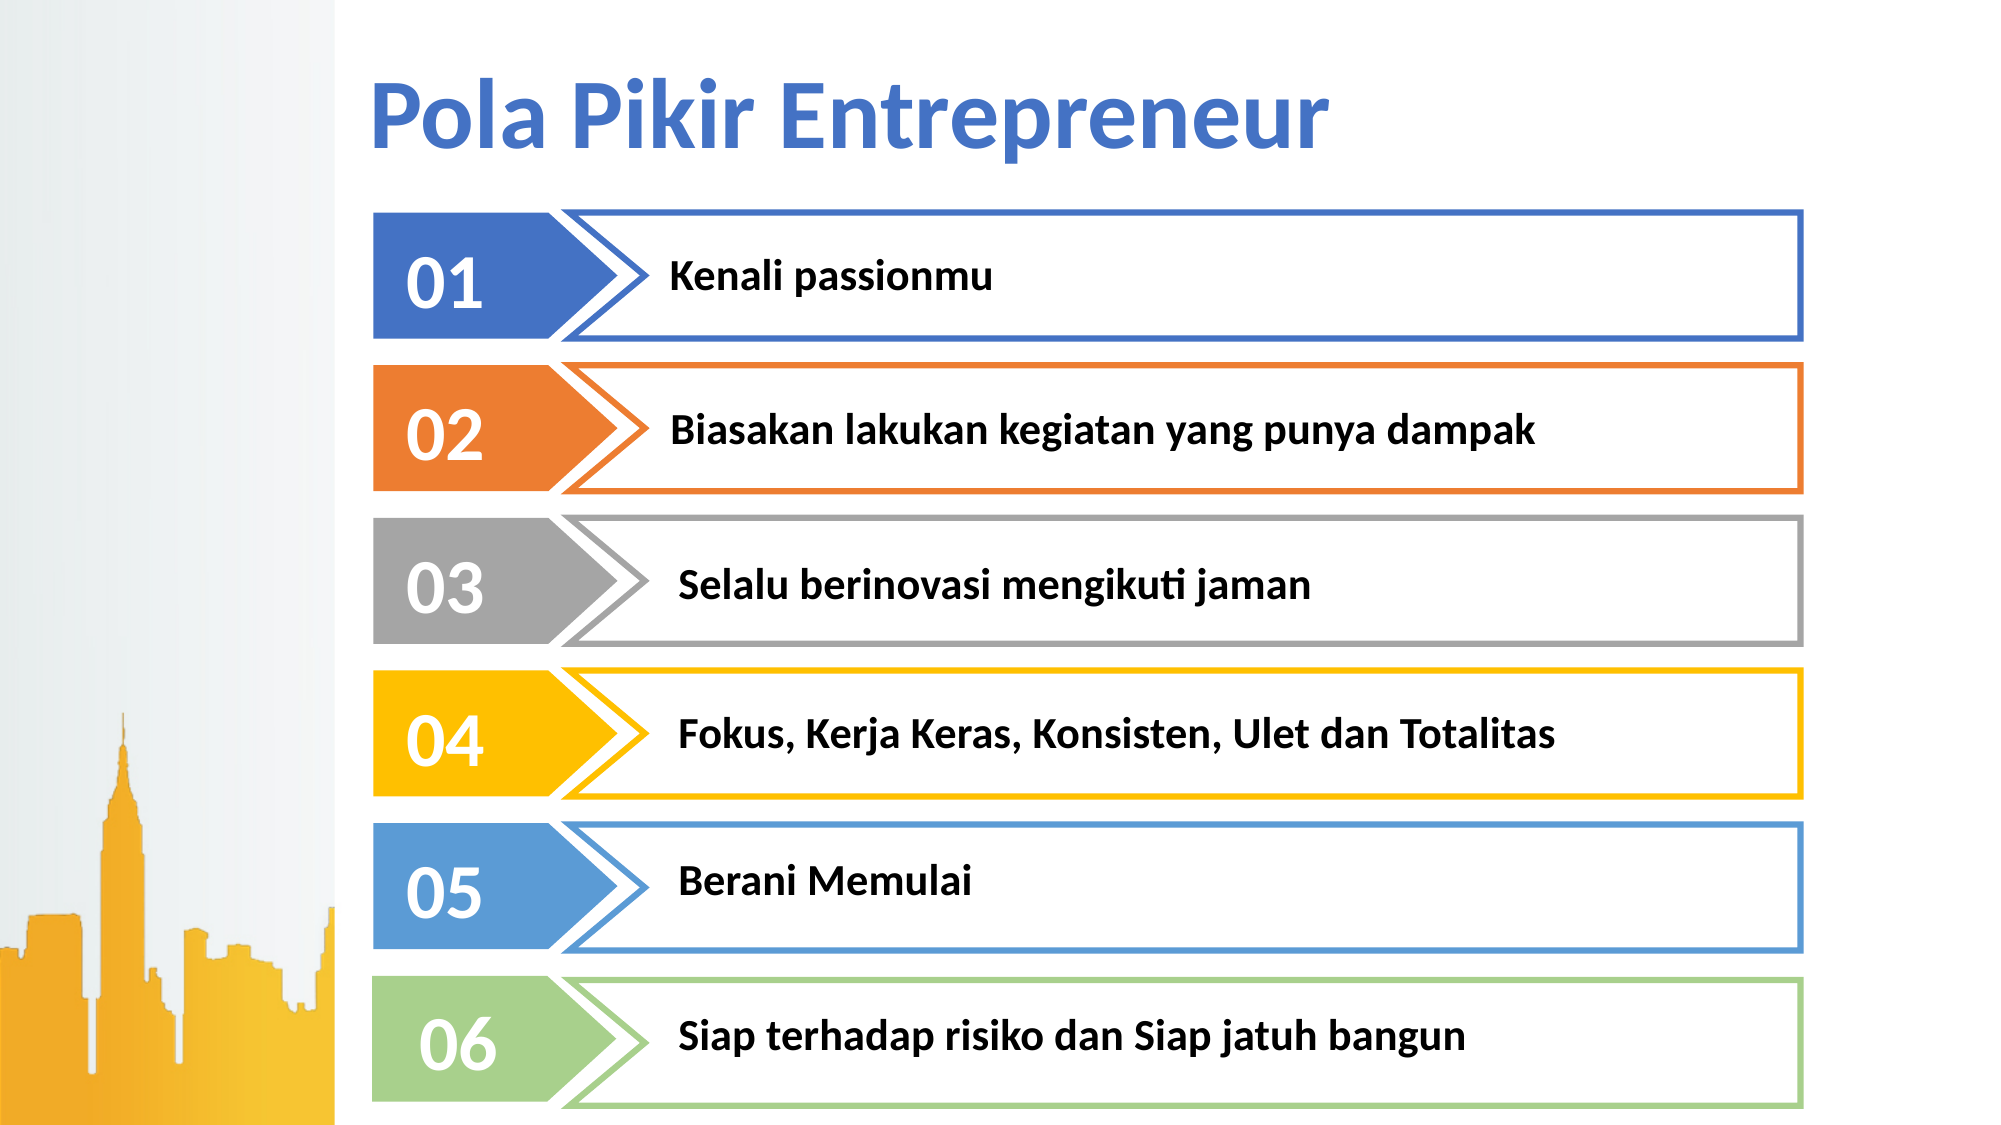

# Pola Pikir Entrepreneur

01
Kenali passionmu

02
Biasakan lakukan kegiatan yang punya dampak

03
Selalu berinovasi mengikuti jaman

04
Fokus, Kerja Keras, Konsisten, Ulet dan Totalitas

05
Berani Memulai

06
Siap terhadap risiko dan Siap jatuh bangun
05